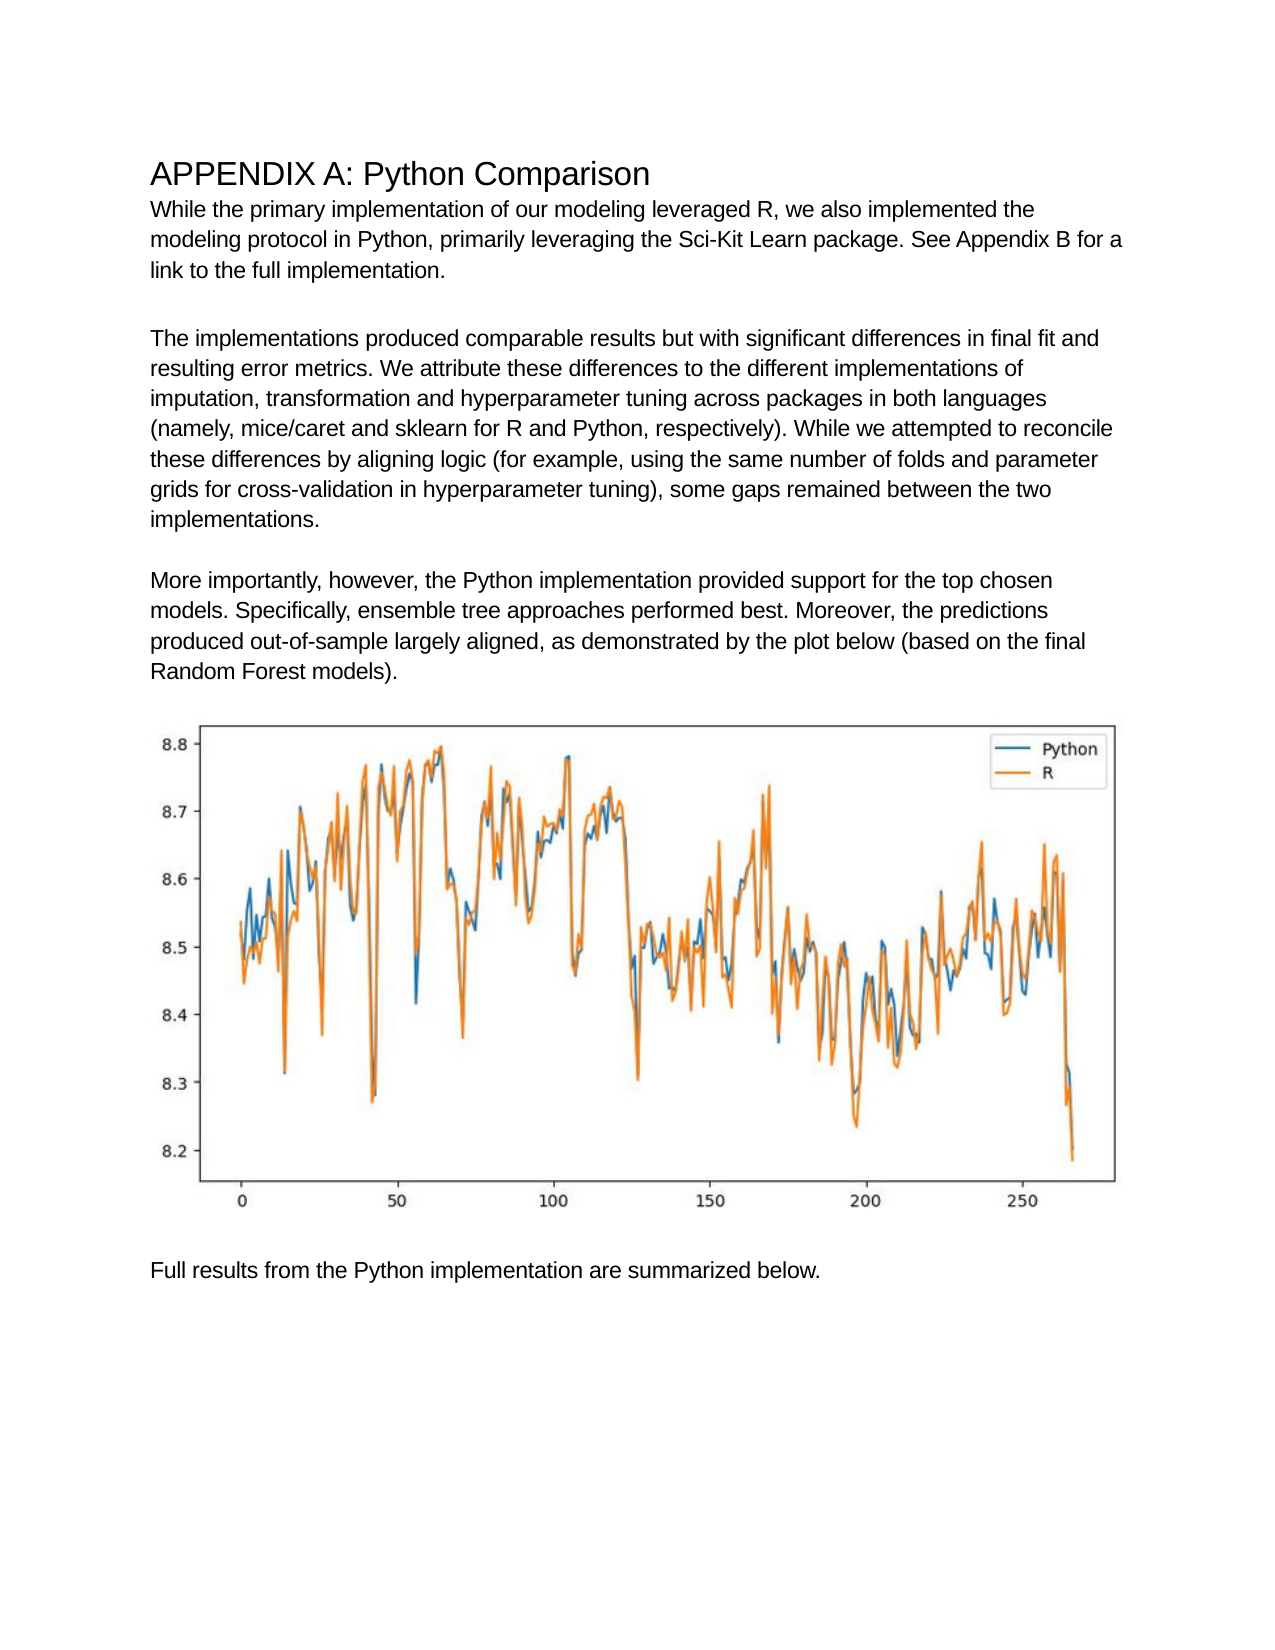

APPENDIX A: Python Comparison
While the primary implementation of our modeling leveraged R, we also implemented the modeling protocol in Python, primarily leveraging the Sci-Kit Learn package. See Appendix B for a link to the full implementation.
The implementations produced comparable results but with significant differences in final fit and resulting error metrics. We attribute these differences to the different implementations of imputation, transformation and hyperparameter tuning across packages in both languages (namely, mice/caret and sklearn for R and Python, respectively). While we attempted to reconcile these differences by aligning logic (for example, using the same number of folds and parameter grids for cross-validation in hyperparameter tuning), some gaps remained between the two implementations.
More importantly, however, the Python implementation provided support for the top chosen models. Specifically, ensemble tree approaches performed best. Moreover, the predictions produced out-of-sample largely aligned, as demonstrated by the plot below (based on the final Random Forest models).

Full results from the Python implementation are summarized below.